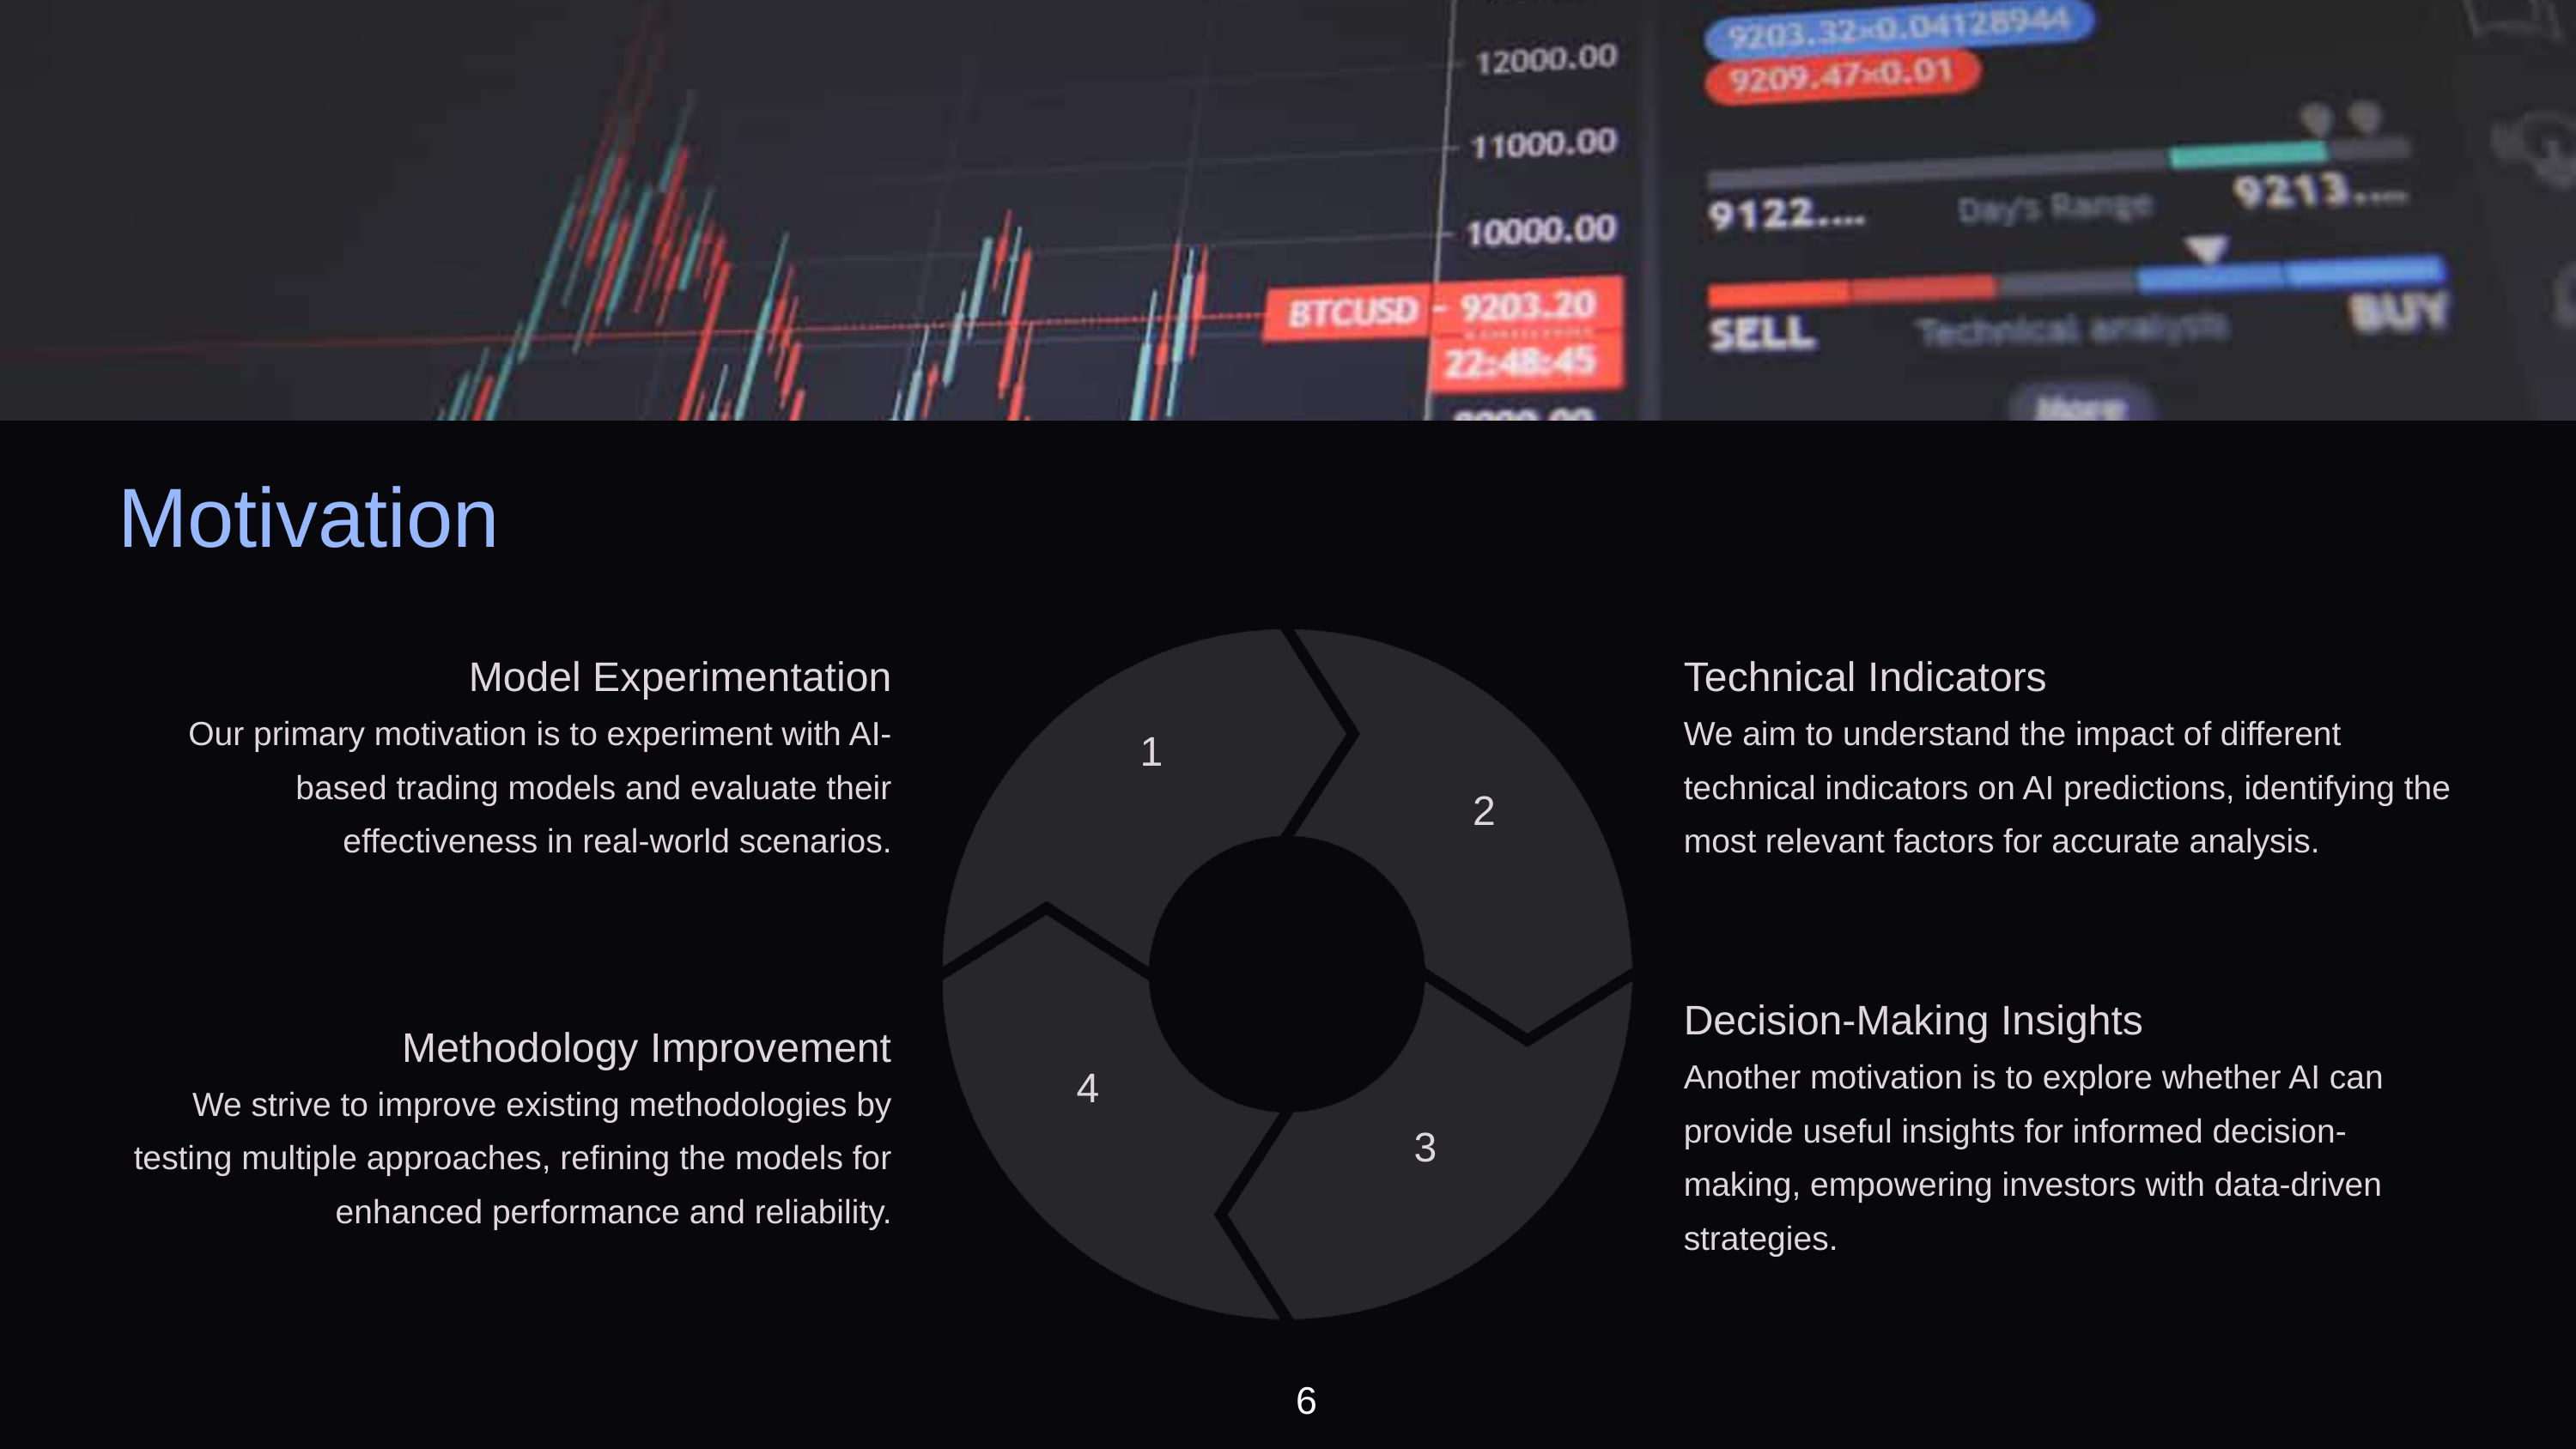

Motivation

Model Experimentation

Technical Indicators

Our primary motivation is to experiment with AI-based trading models and evaluate their effectiveness in real-world scenarios.

We aim to understand the impact of different technical indicators on AI predictions, identifying the most relevant factors for accurate analysis.

1

2

Decision-Making Insights

Methodology Improvement

Another motivation is to explore whether AI can provide useful insights for informed decision-making, empowering investors with data-driven strategies.

4

We strive to improve existing methodologies by testing multiple approaches, refining the models for enhanced performance and reliability.

3
6